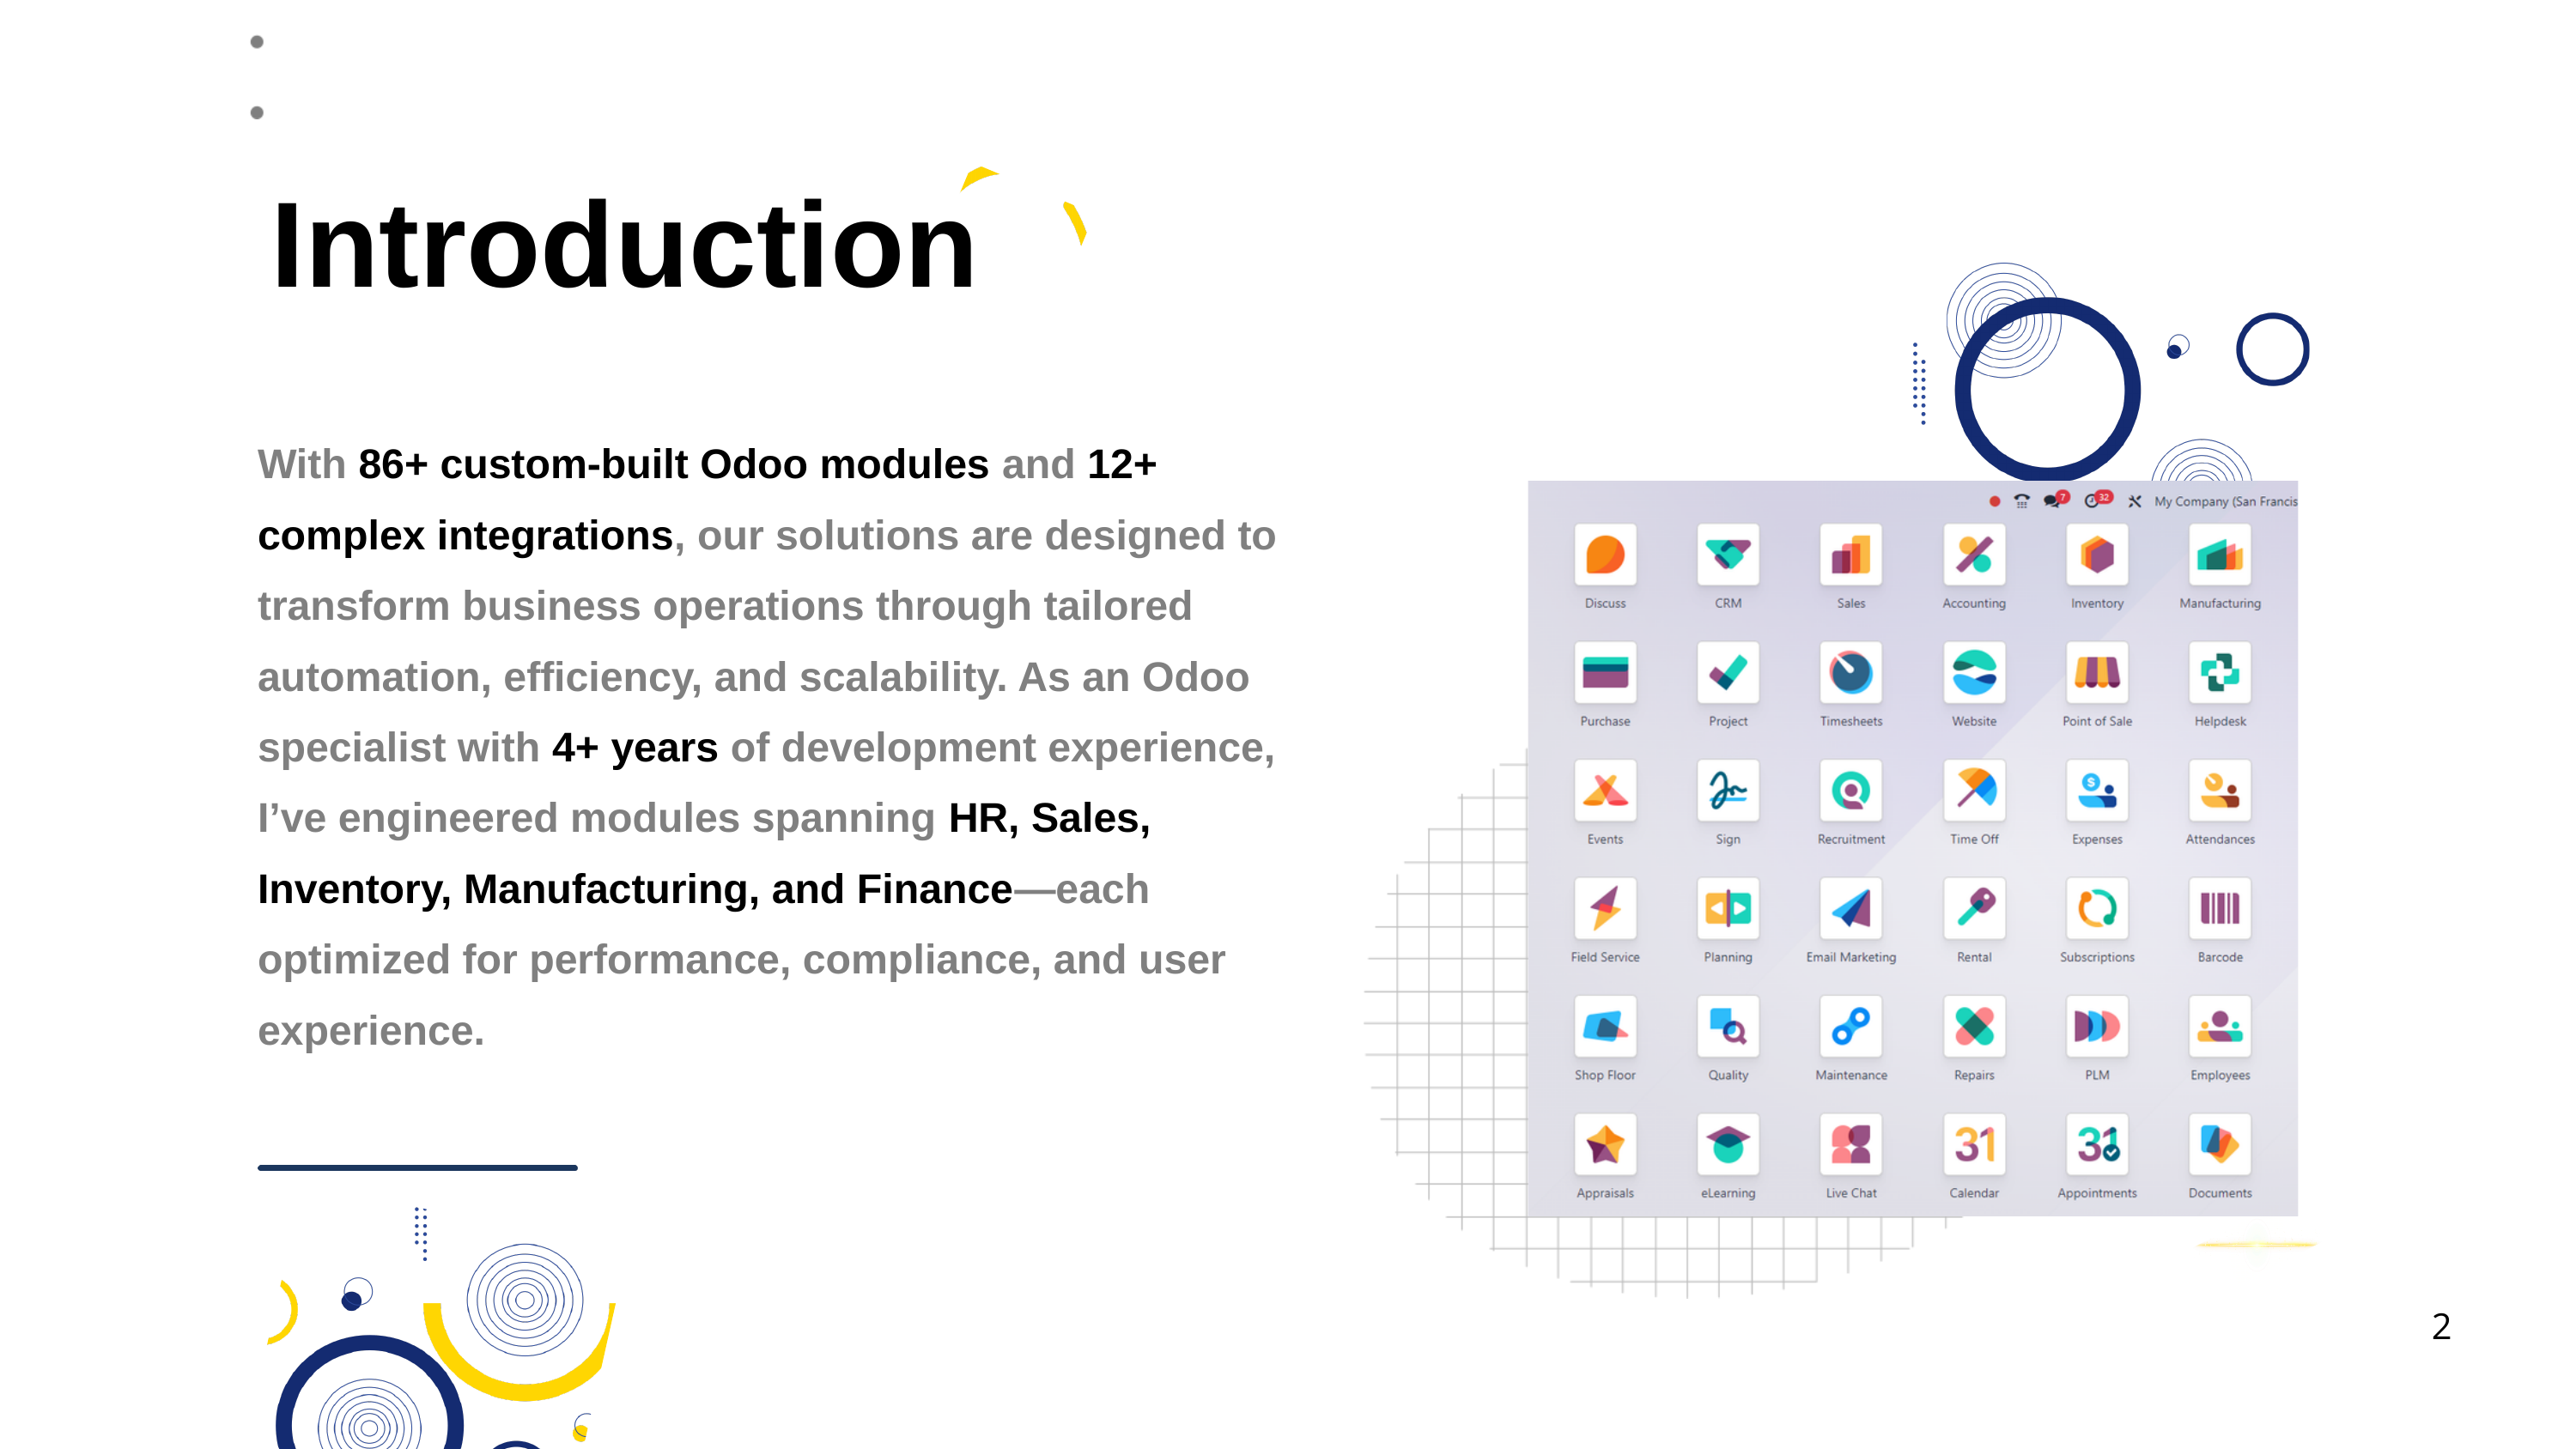

Introduction

With 86+ custom-built Odoo modules and 12+ complex integrations, our solutions are designed to transform business operations through tailored automation, efficiency, and scalability. As an Odoo specialist with 4+ years of development experience, I’ve engineered modules spanning HR, Sales, Inventory, Manufacturing, and Finance—each optimized for performance, compliance, and user experience.

2